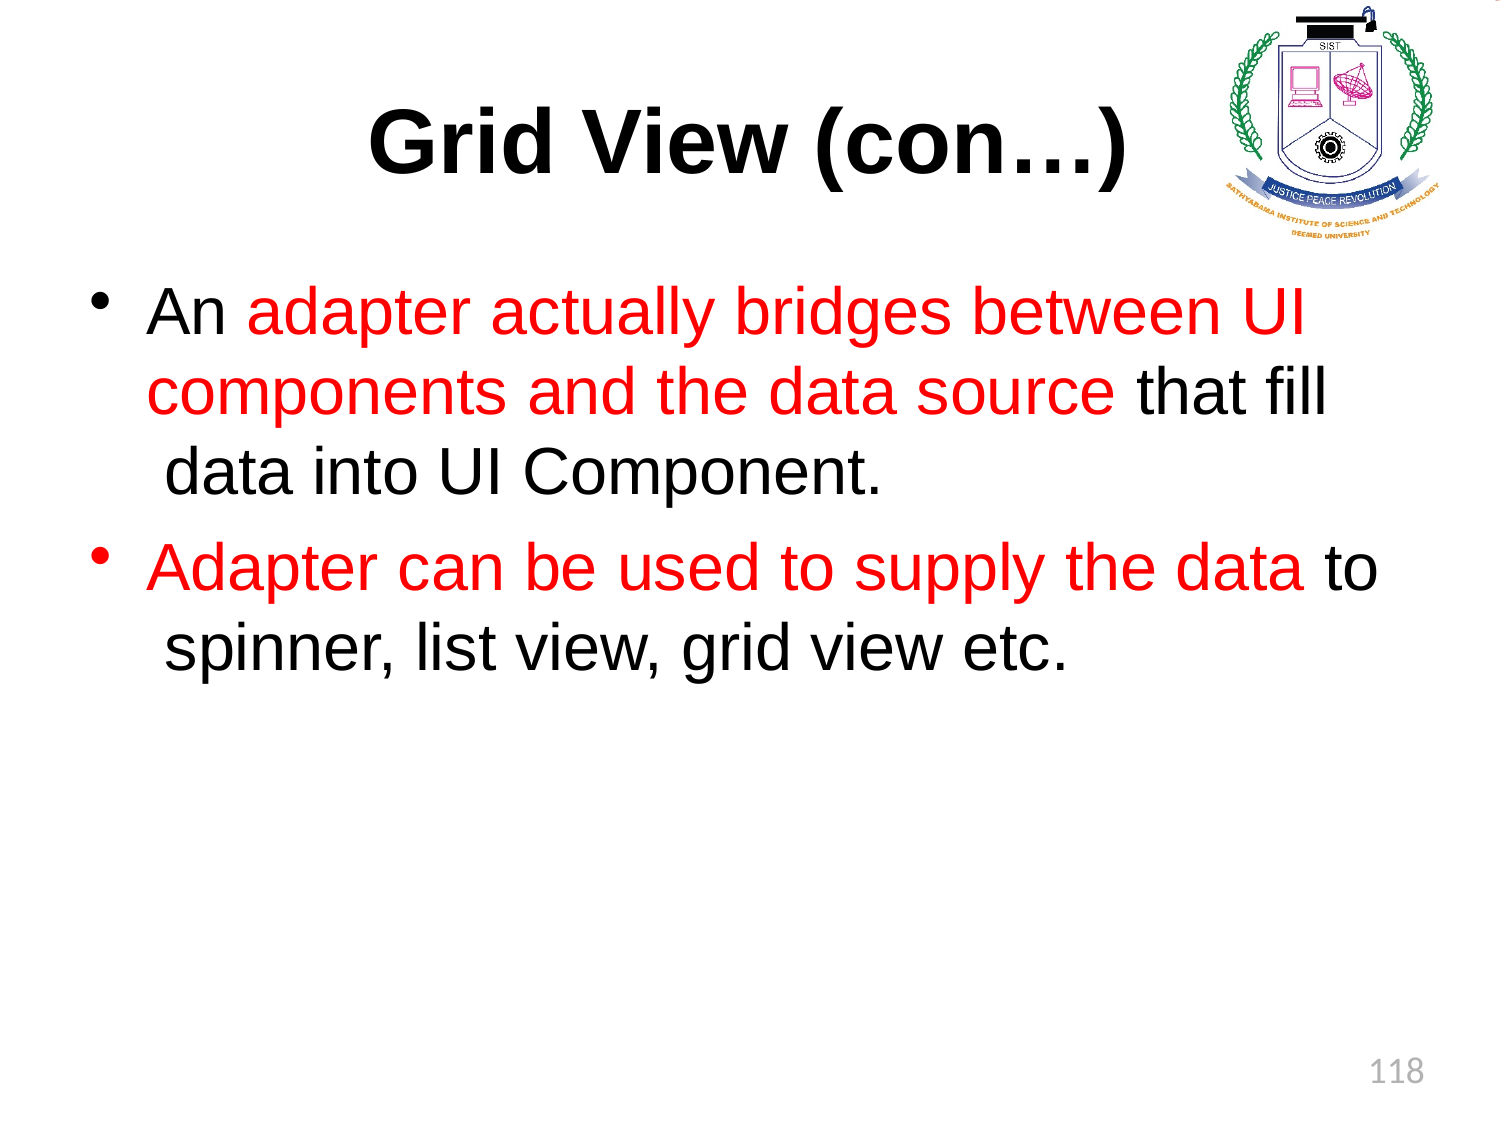

# Grid View (con…)
An adapter actually bridges between UI  components and the data source that fill  data into UI Component.
Adapter can be used to supply the data to  spinner, list view, grid view etc.
118